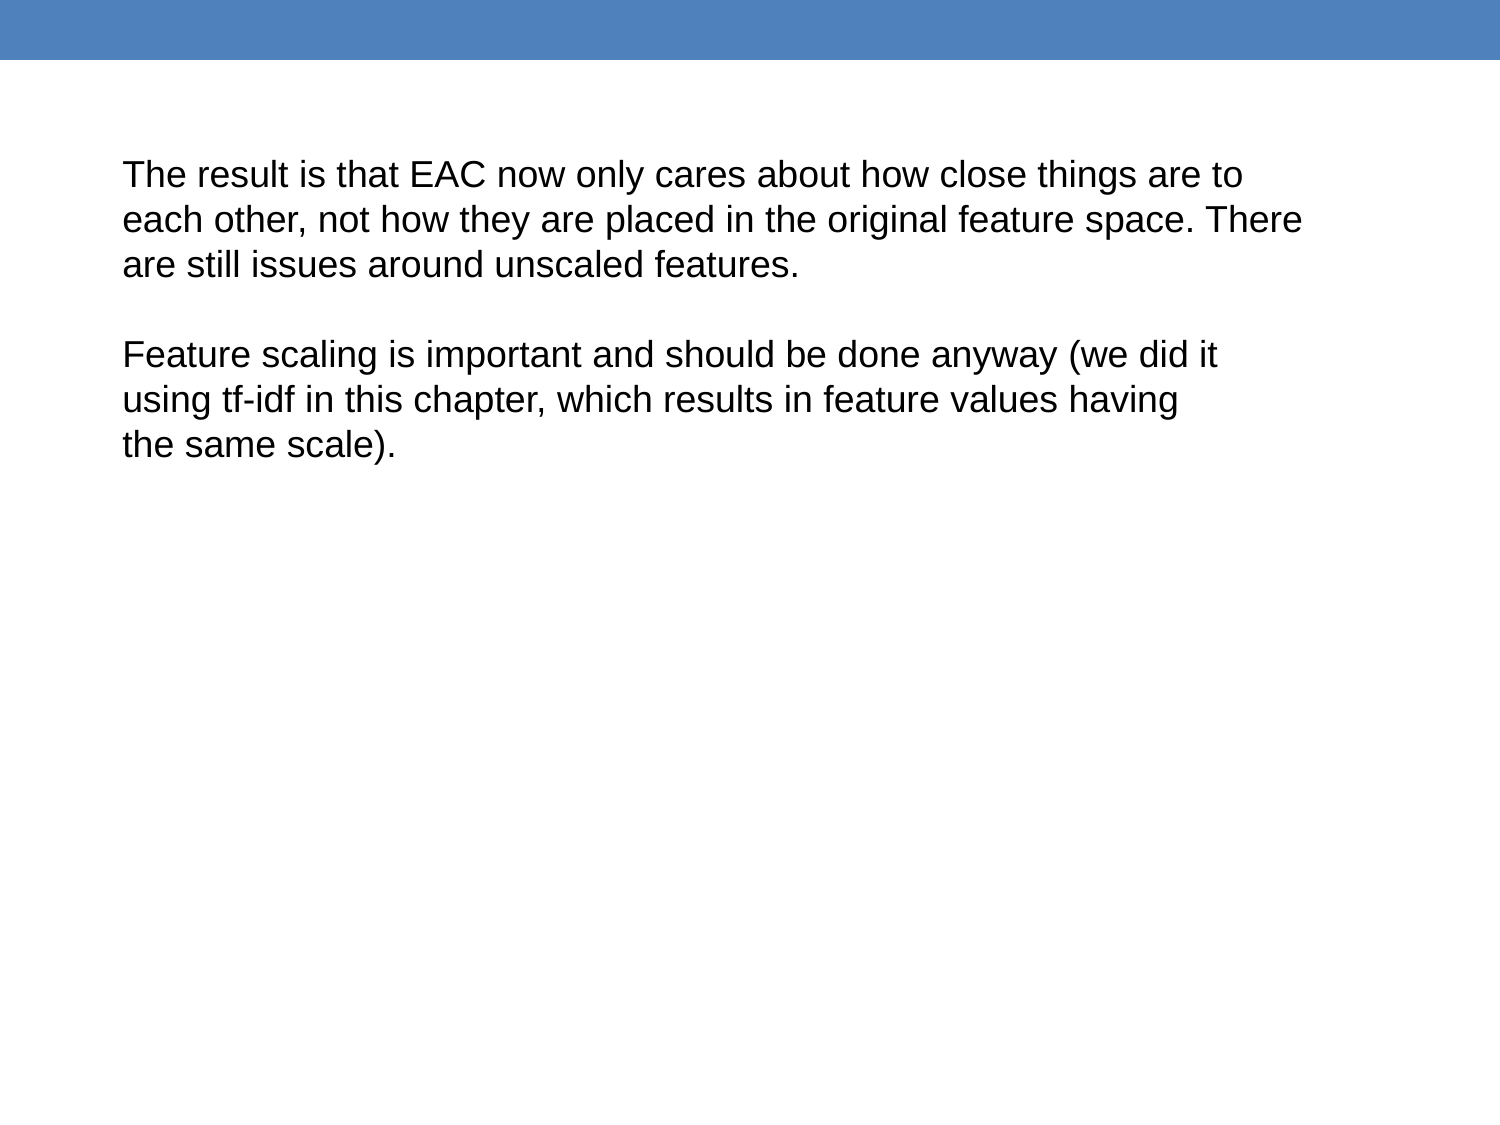

The result is that EAC now only cares about how close things are to each other, not how they are placed in the original feature space. There are still issues around unscaled features.

Feature scaling is important and should be done anyway (we did it using tf-idf in this chapter, which results in feature values having
the same scale).